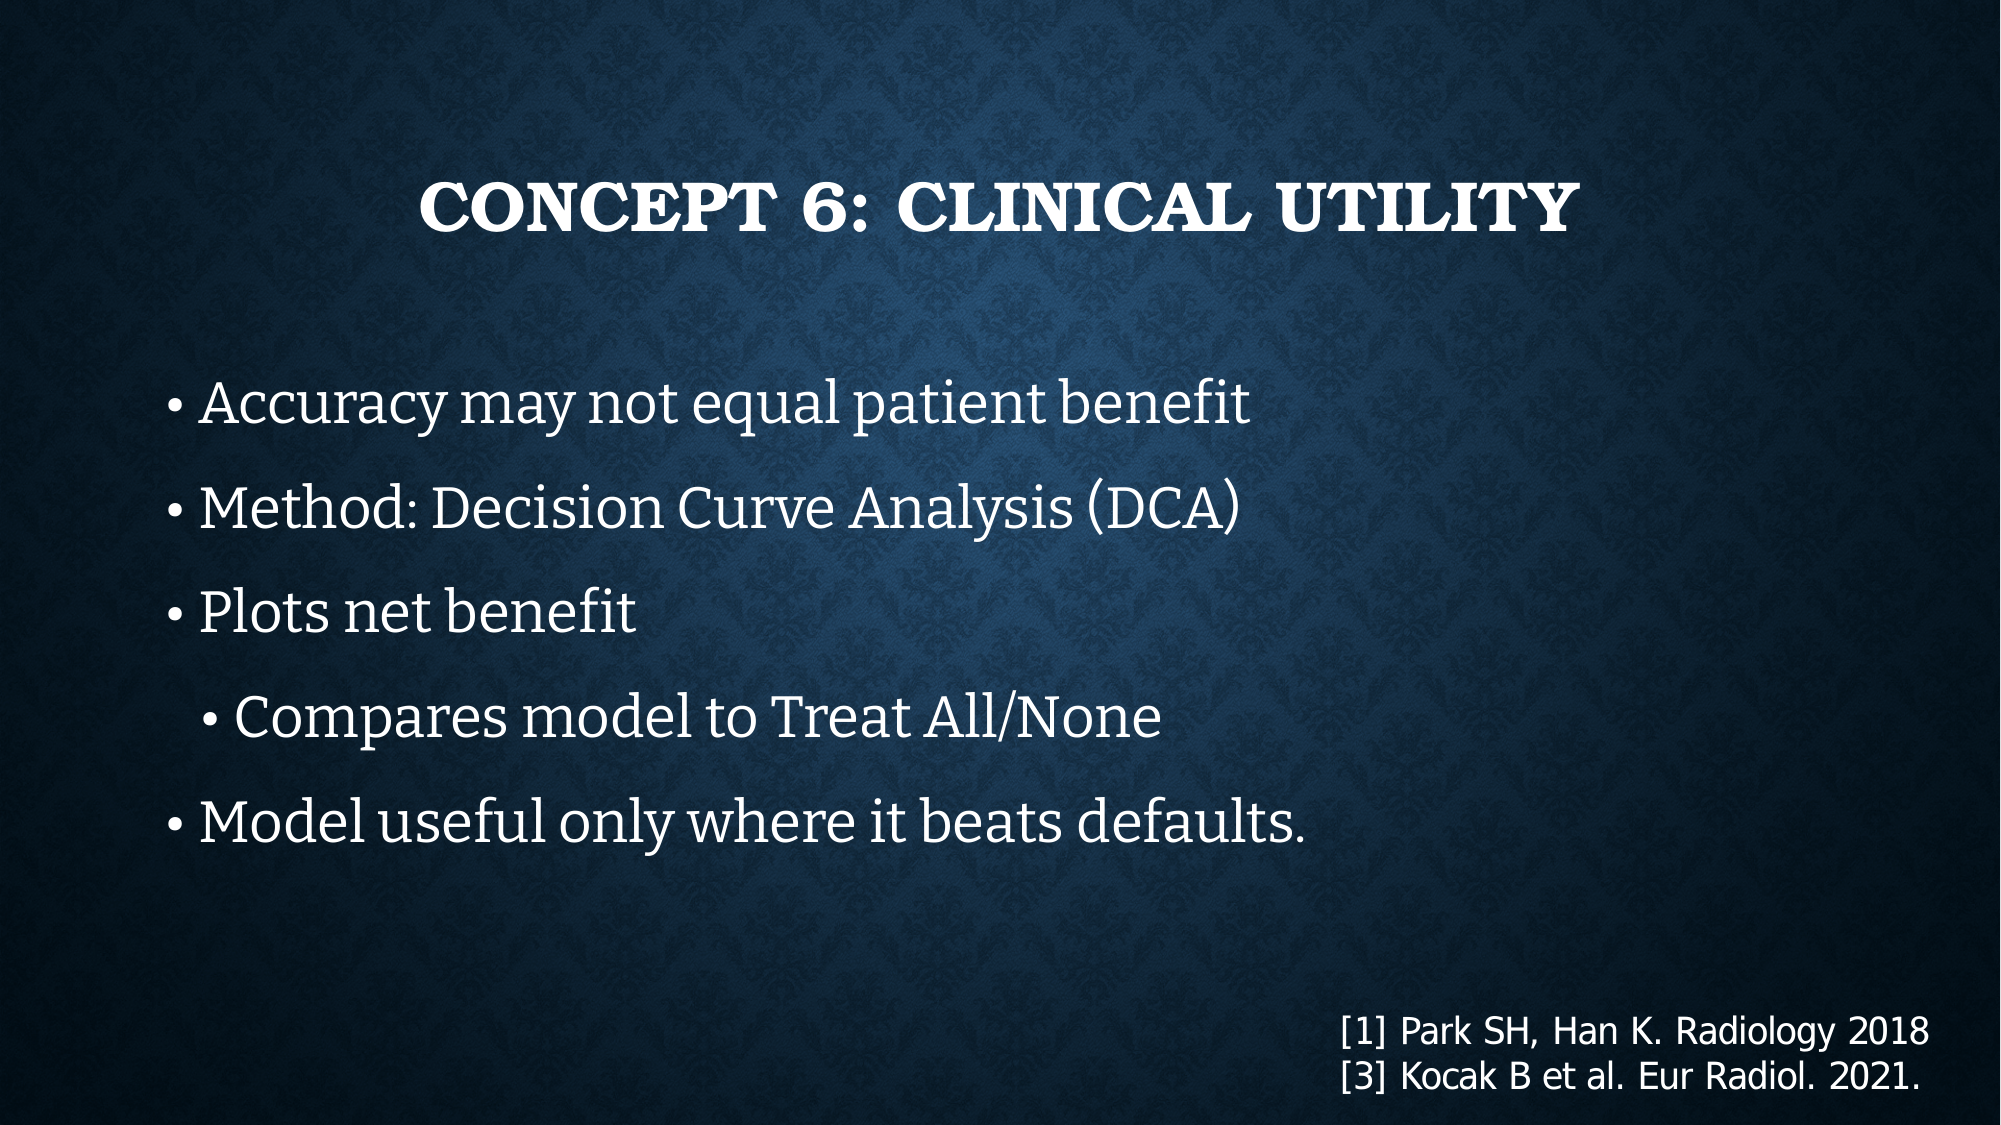

# Concept 6: Clinical Utility
• Accuracy may not equal patient benefit
• Method: Decision Curve Analysis (DCA)
• Plots net benefit
   • Compares model to Treat All/None
• Model useful only where it beats defaults.

[1] Park SH, Han K. Radiology 2018
[3] Kocak B et al. Eur Radiol. 2021.